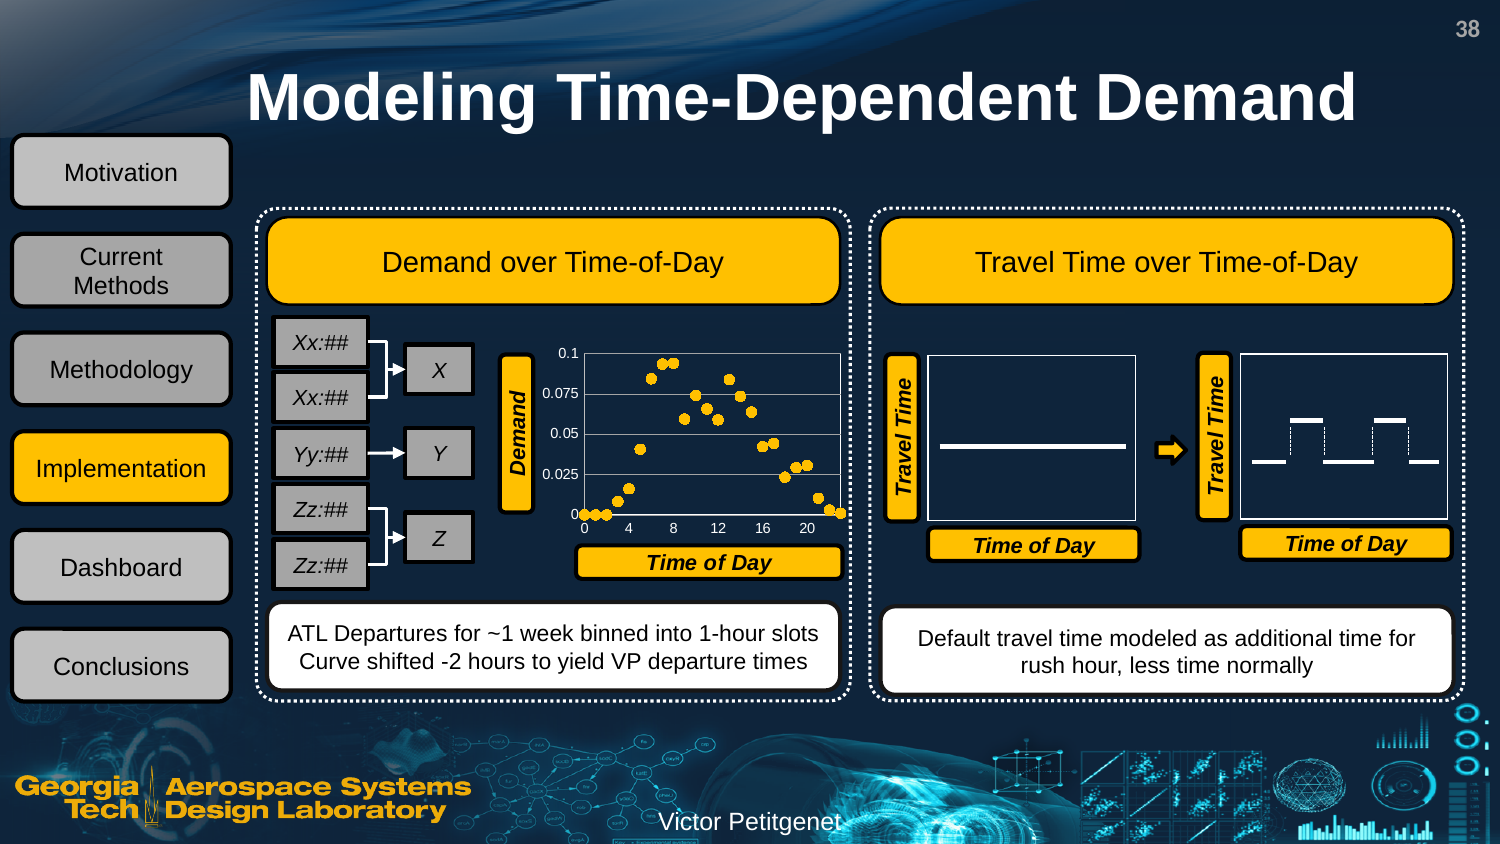

38
# Modeling Time-Dependent Demand
Motivation

Demand over Time-of-Day
Travel Time over Time-of-Day
Current Methods
Xx:##

### Chart

| Category |  |
|---|---|
Methodology
X
Travel Time
Time of Day
Travel Time
Time of Day
Xx:##
Demand
Y
Yy:##
Implementation

Zz:##
Z
Dashboard
Zz:##
ATL Departures for ~1 week binned into 1-hour slots
Curve shifted -2 hours to yield VP departure times
Default travel time modeled as additional time for rush hour, less time normally
Conclusions
Victor Petitgenet